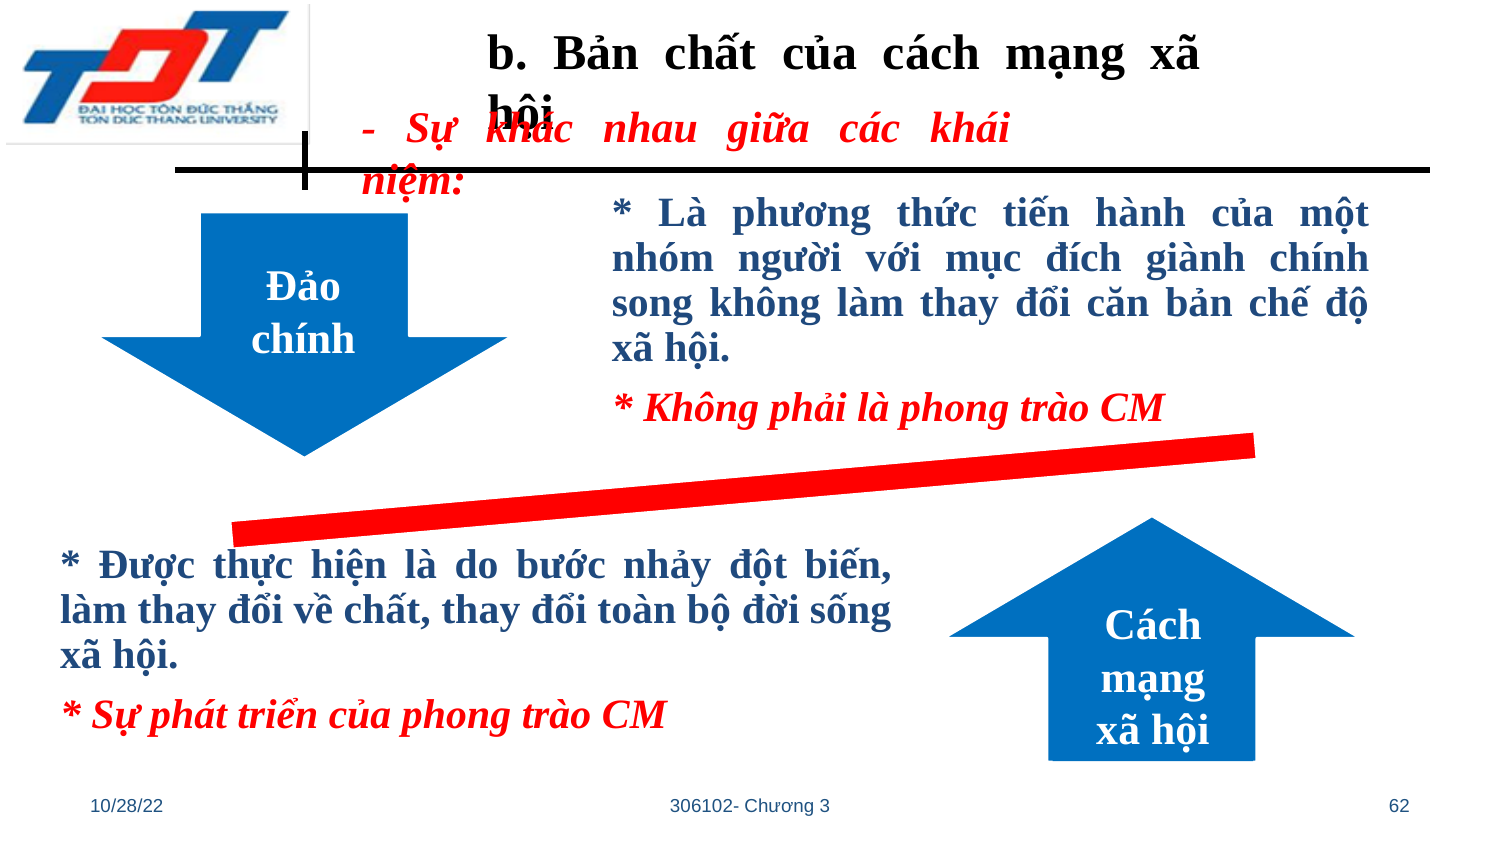

b. Bản chất của cách mạng xã hội
- Sự khác nhau giữa các khái niệm:
* Là phương thức tiến hành của một nhóm người với mục đích giành chính song không làm thay đổi căn bản chế độ xã hội.
* Không phải là phong trào CM
* Được thực hiện là do bước nhảy đột biến, làm thay đổi về chất, thay đổi toàn bộ đời sống xã hội.
* Sự phát triển của phong trào CM

Đảo chính
Cách mạng
 xã hội
10/28/22
306102- Chương 3
62